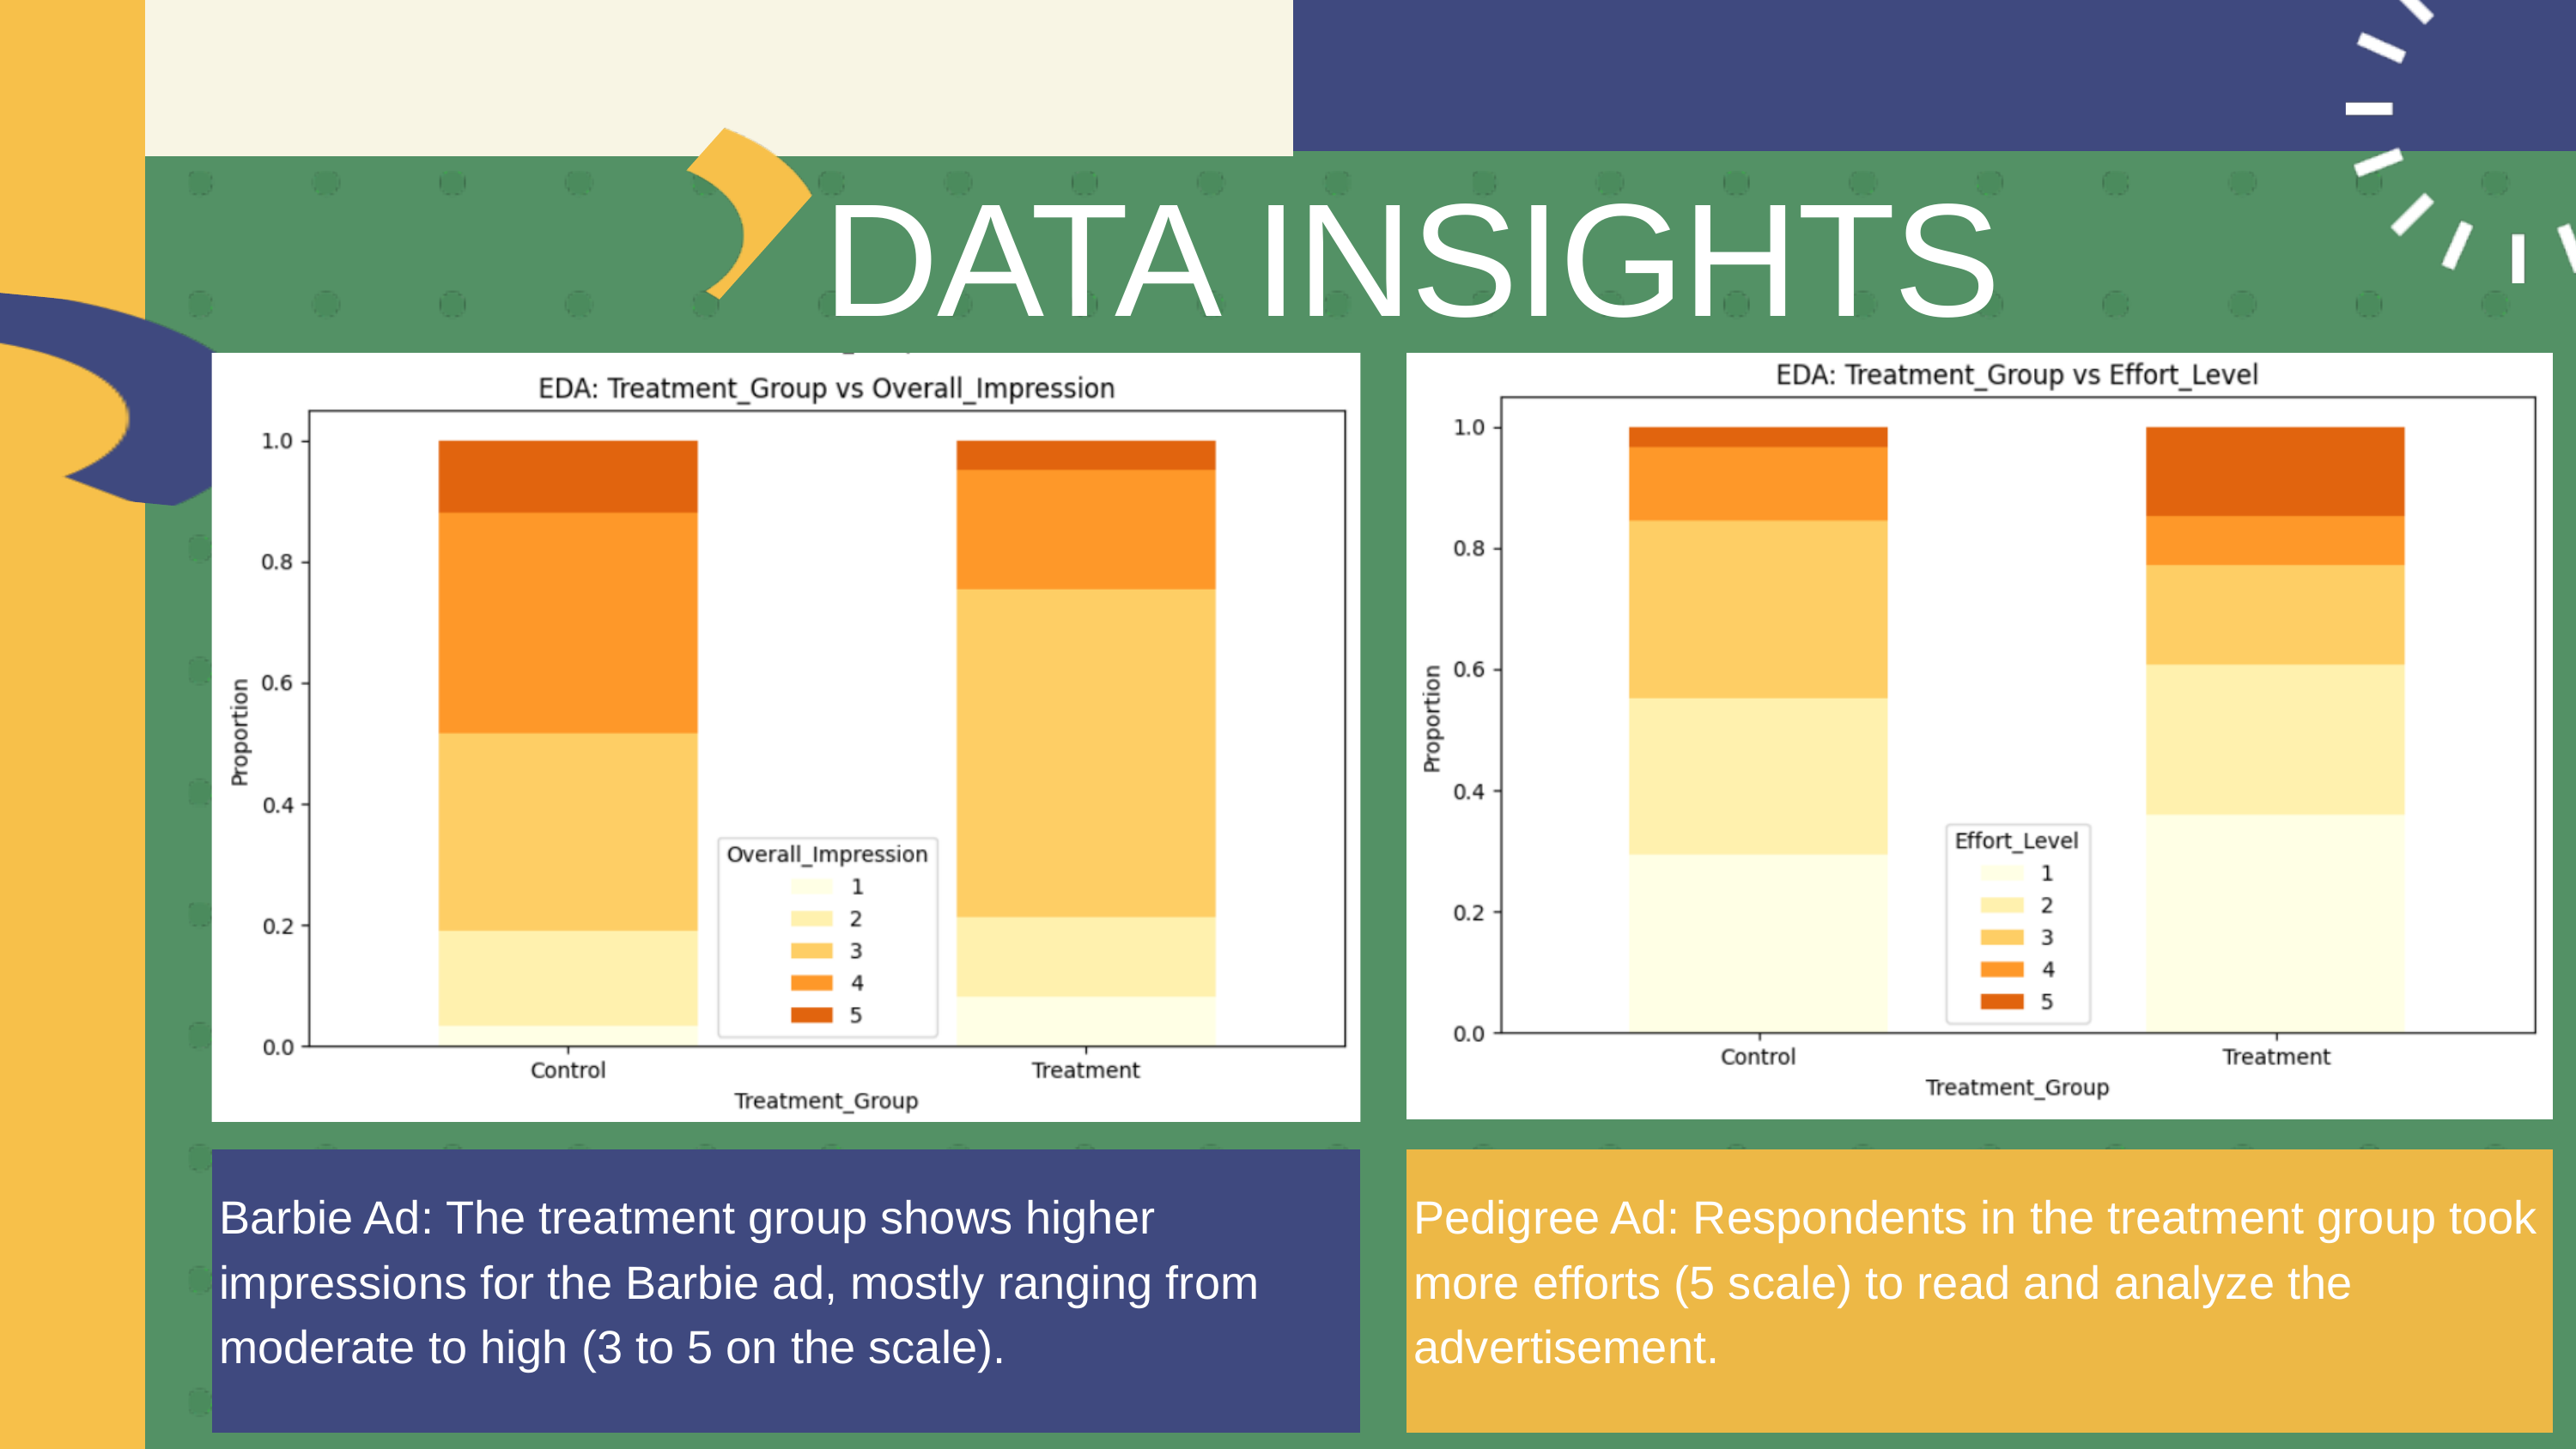

DATA INSIGHTS

Barbie Ad: The treatment group shows higher impressions for the Barbie ad, mostly ranging from moderate to high (3 to 5 on the scale).

Pedigree Ad: Respondents in the treatment group took more efforts (5 scale) to read and analyze the advertisement.